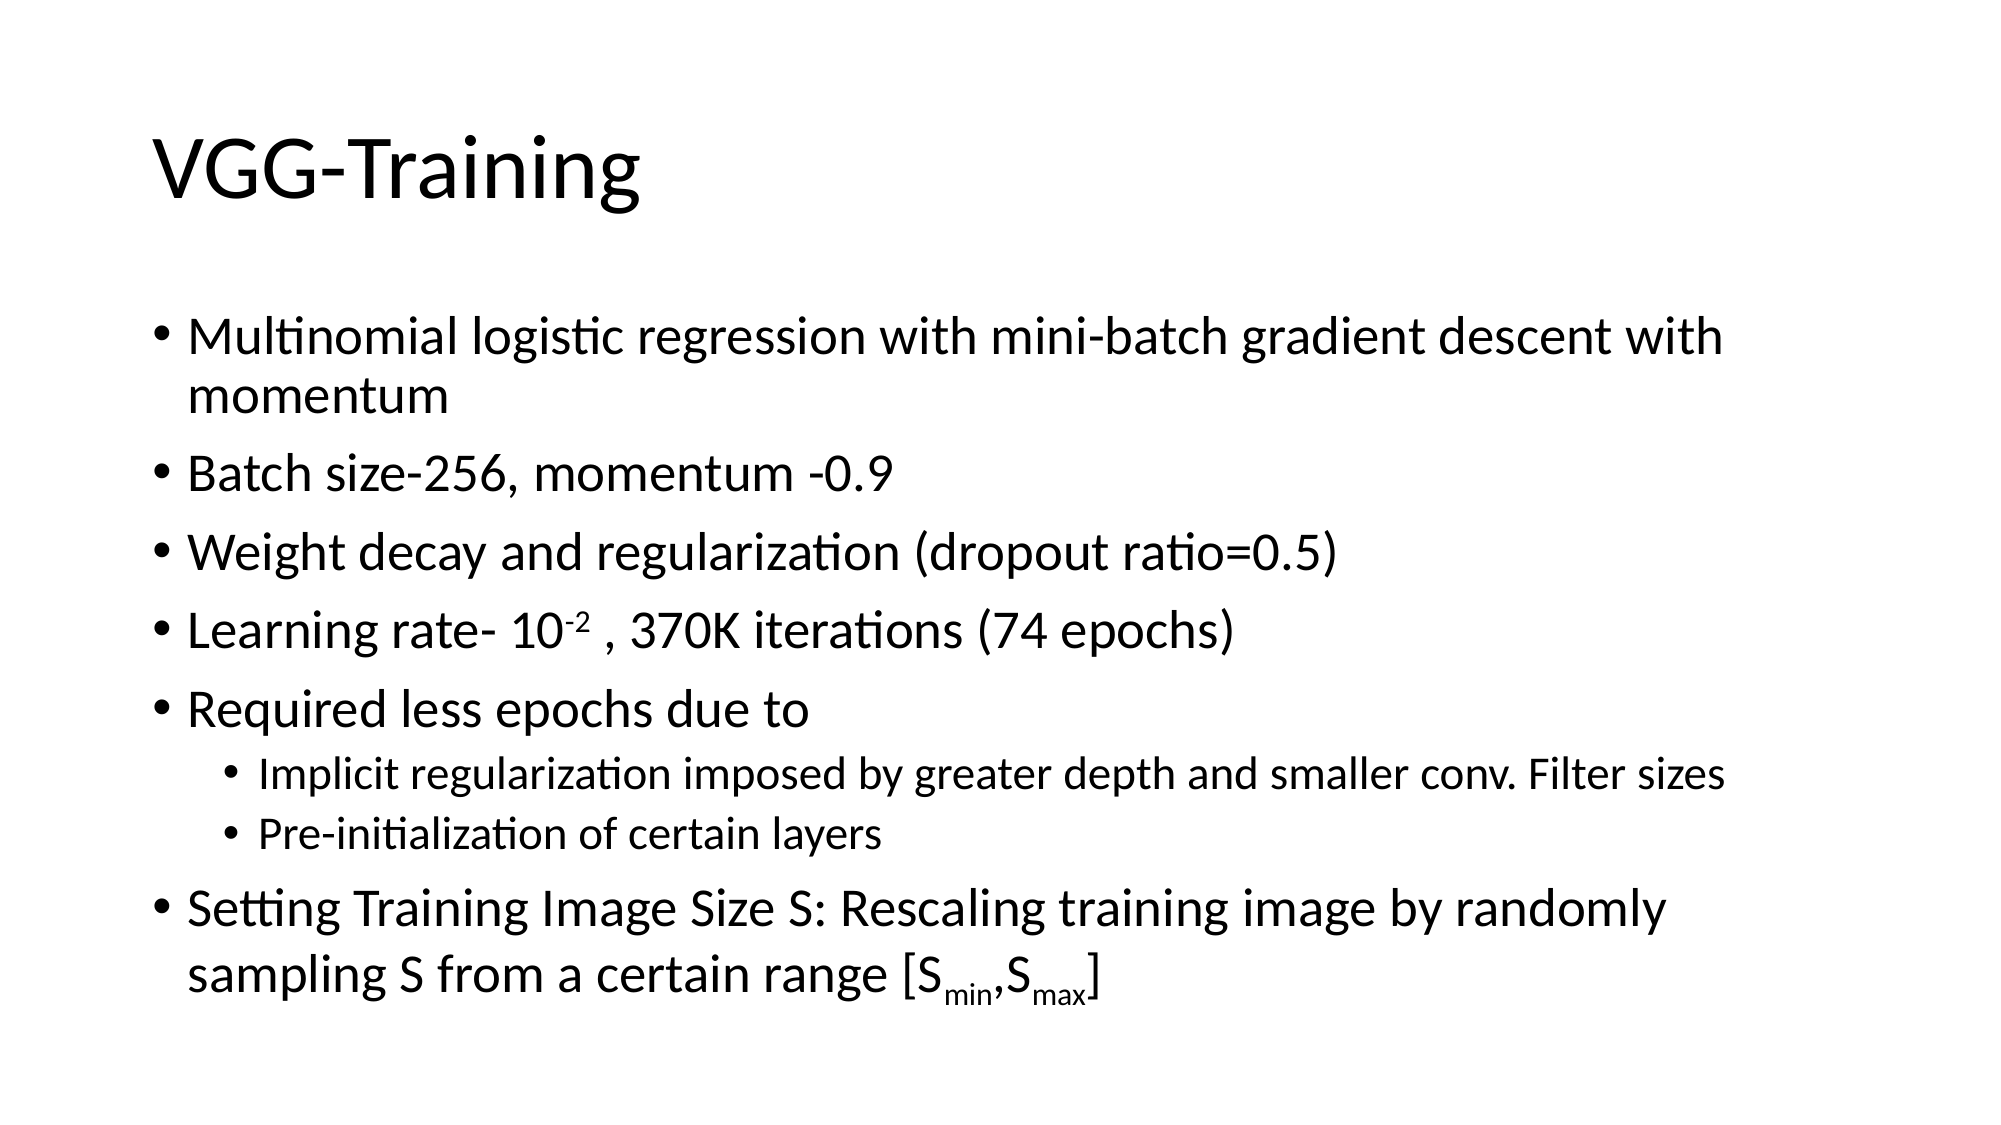

# VGG-Training
Multinomial logistic regression with mini-batch gradient descent with momentum
Batch size-256, momentum -0.9
Weight decay and regularization (dropout ratio=0.5)
Learning rate- 10-2 , 370K iterations (74 epochs)
Required less epochs due to
Implicit regularization imposed by greater depth and smaller conv. Filter sizes
Pre-initialization of certain layers
Setting Training Image Size S: Rescaling training image by randomly sampling S from a certain range [Smin,Smax]